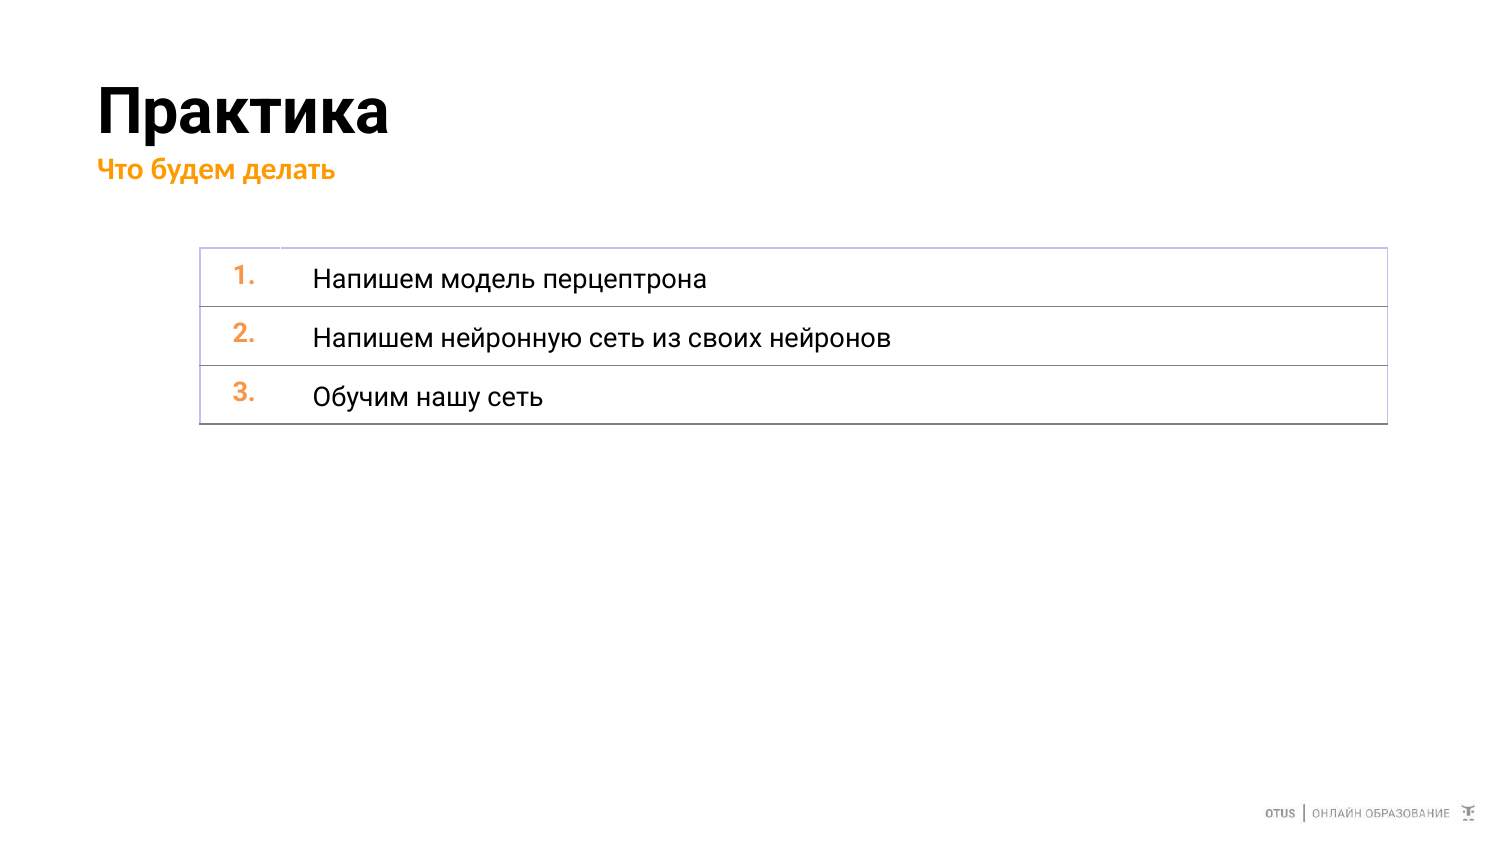

# Практика
Что будем делать
| 1. | Напишем модель перцептрона |
| --- | --- |
| 2. | Напишем нейронную сеть из своих нейронов |
| 3. | Обучим нашу сеть |